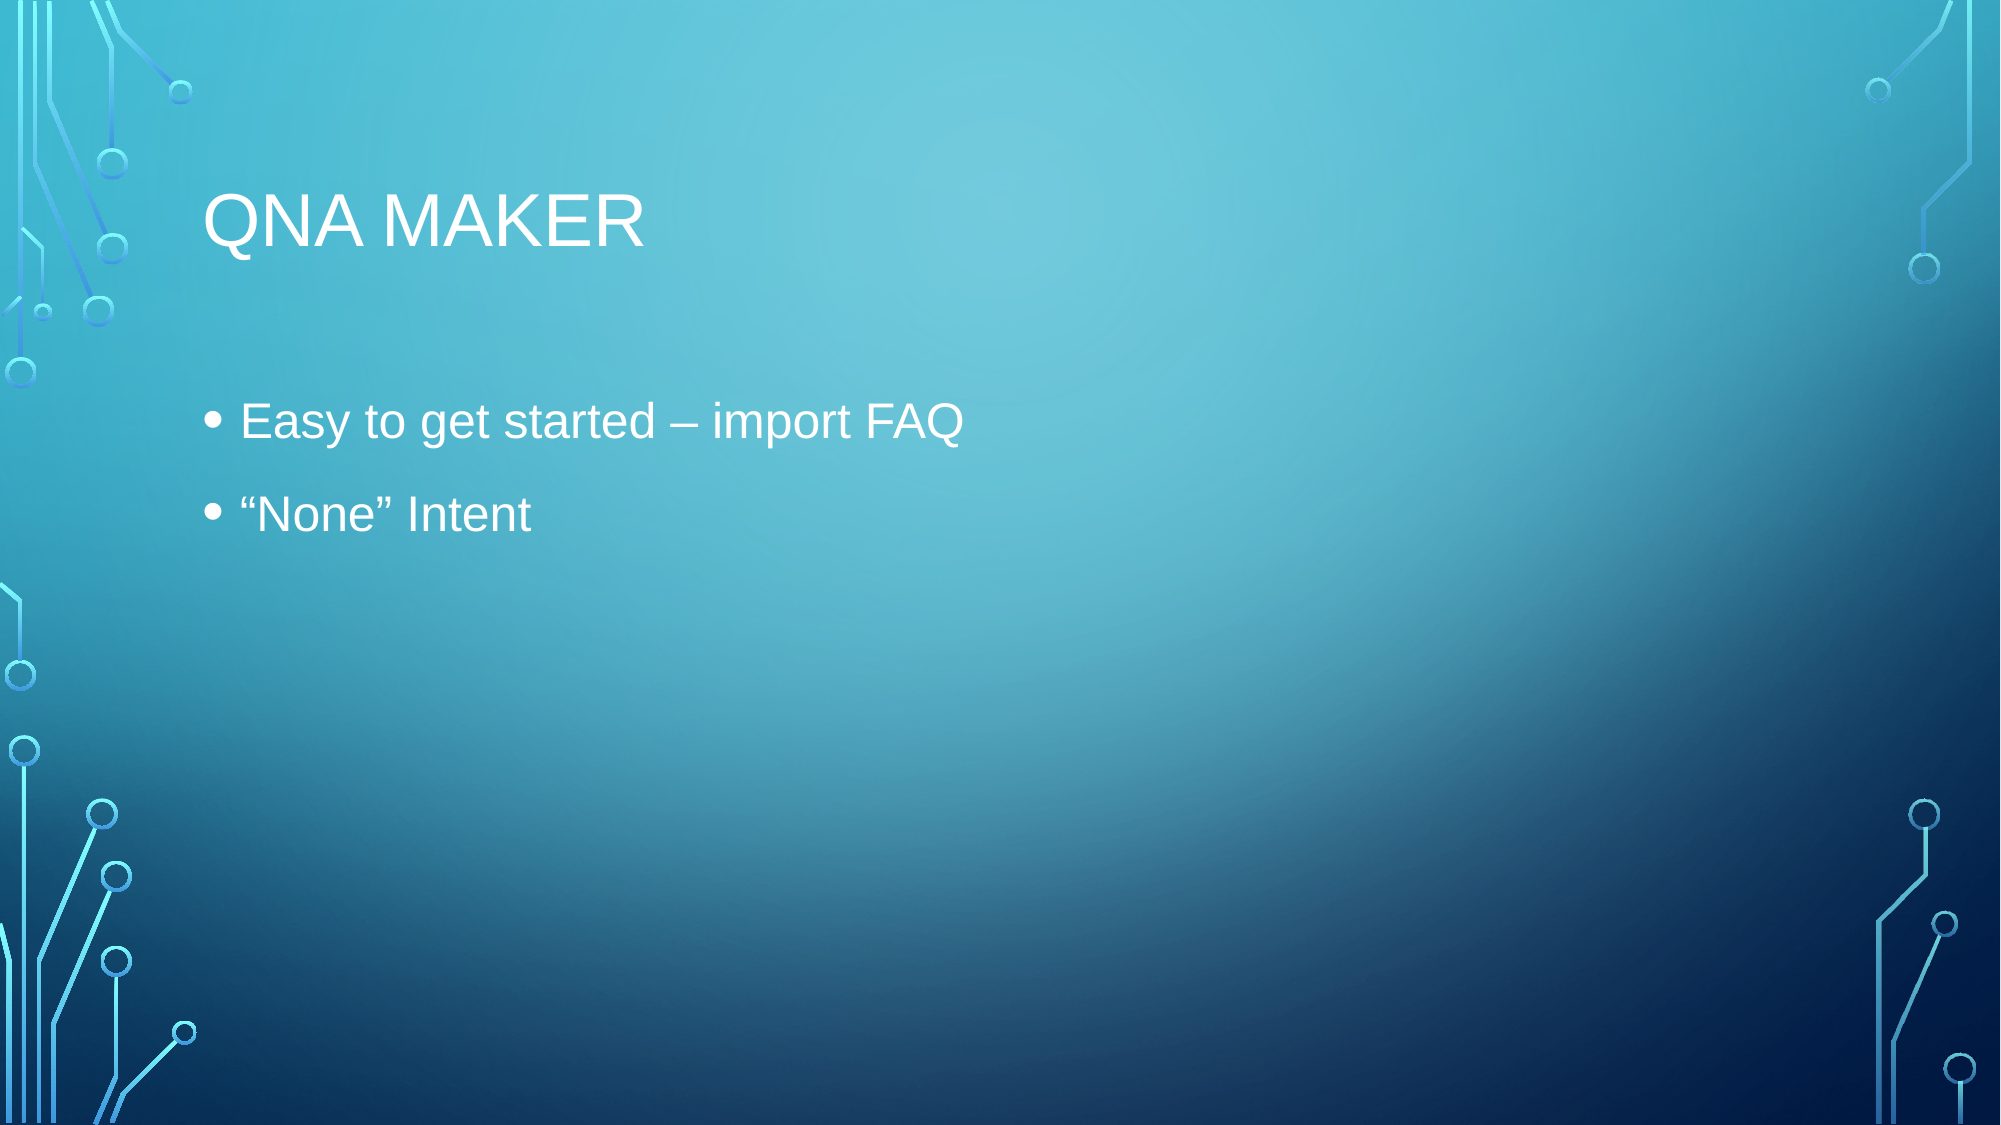

# QNA Maker
Easy to get started – import FAQ
“None” Intent